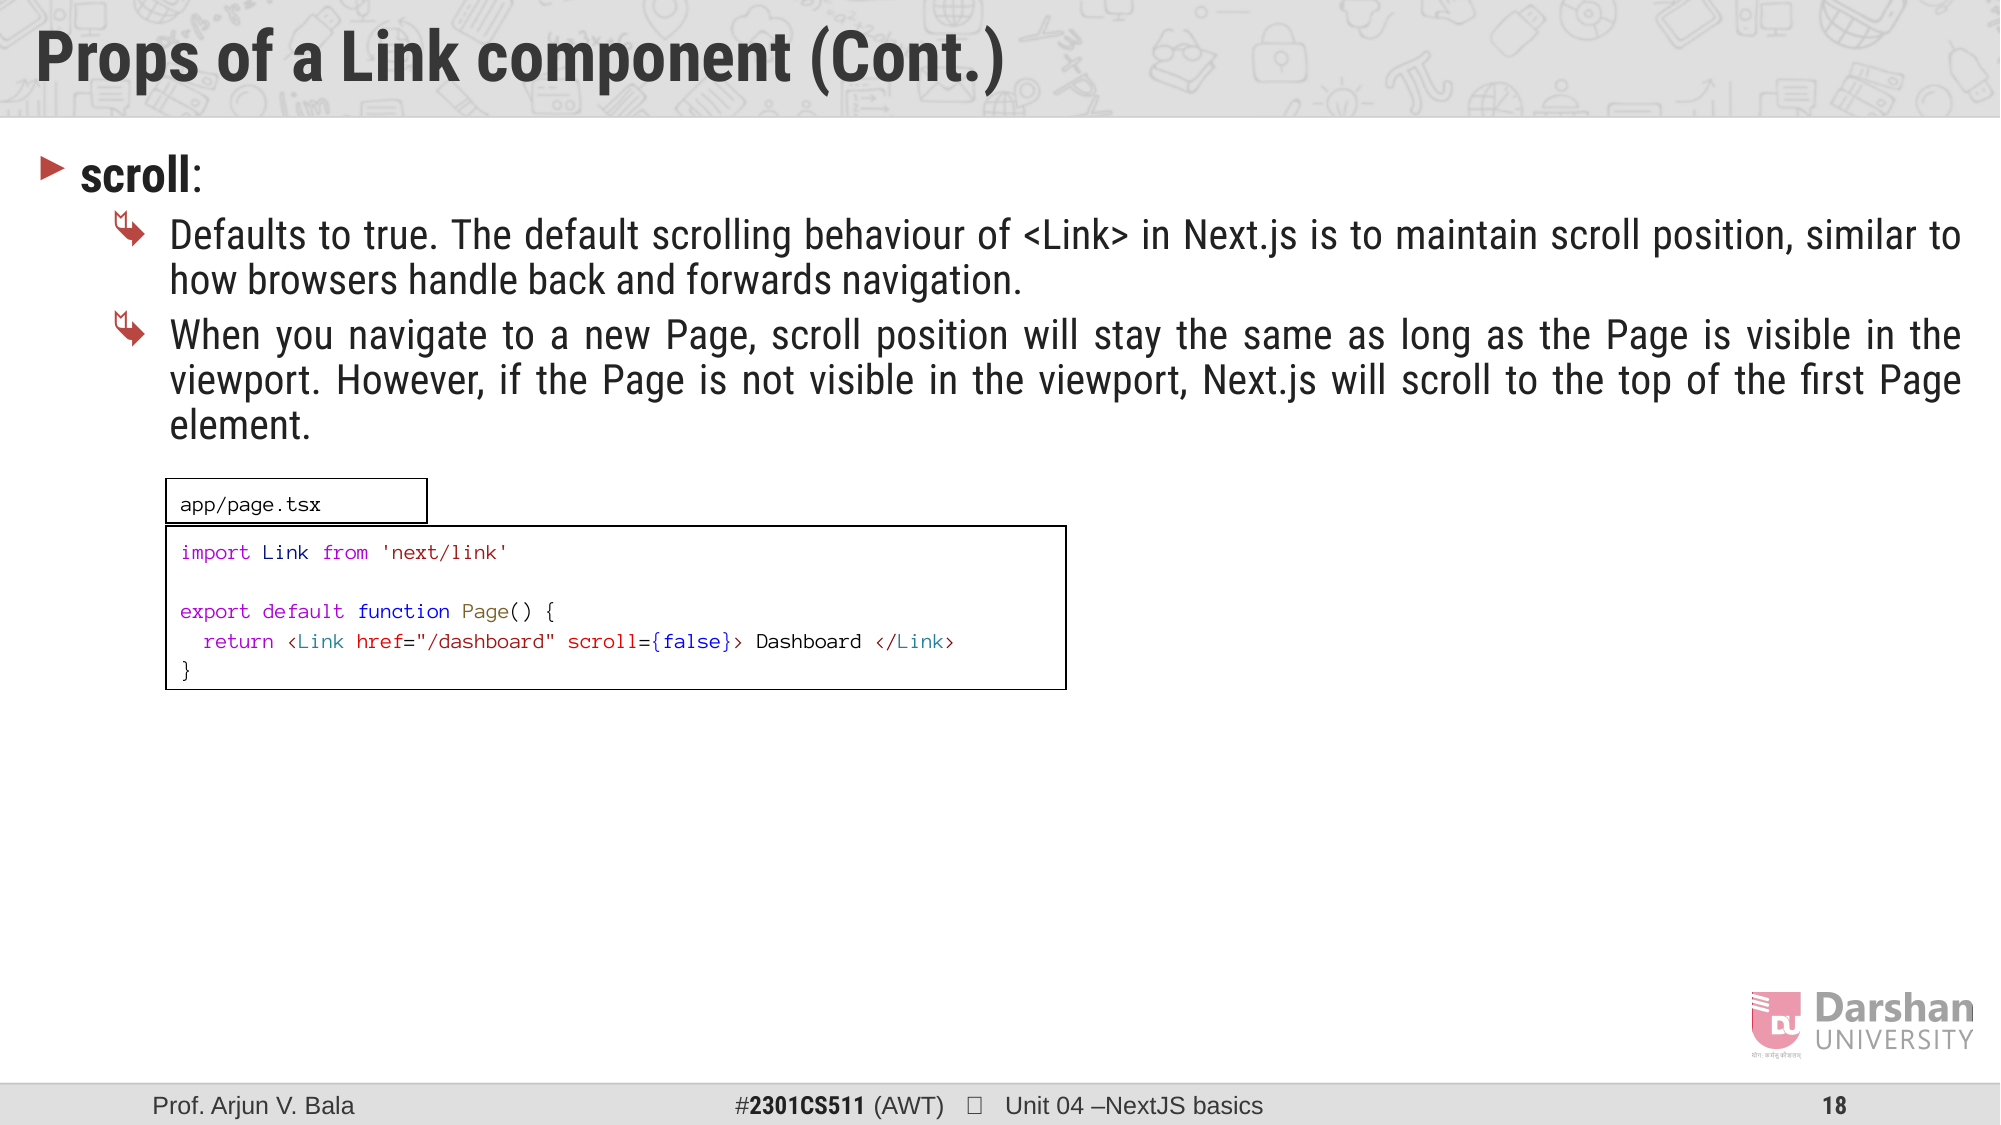

# Props of a Link component (Cont.)
scroll:
Defaults to true. The default scrolling behaviour of <Link> in Next.js is to maintain scroll position, similar to how browsers handle back and forwards navigation.
When you navigate to a new Page, scroll position will stay the same as long as the Page is visible in the viewport. However, if the Page is not visible in the viewport, Next.js will scroll to the top of the first Page element.

app/page.tsx
import Link from 'next/link'

export default function Page() {
  return <Link href="/dashboard" scroll={false}> Dashboard </Link>
}